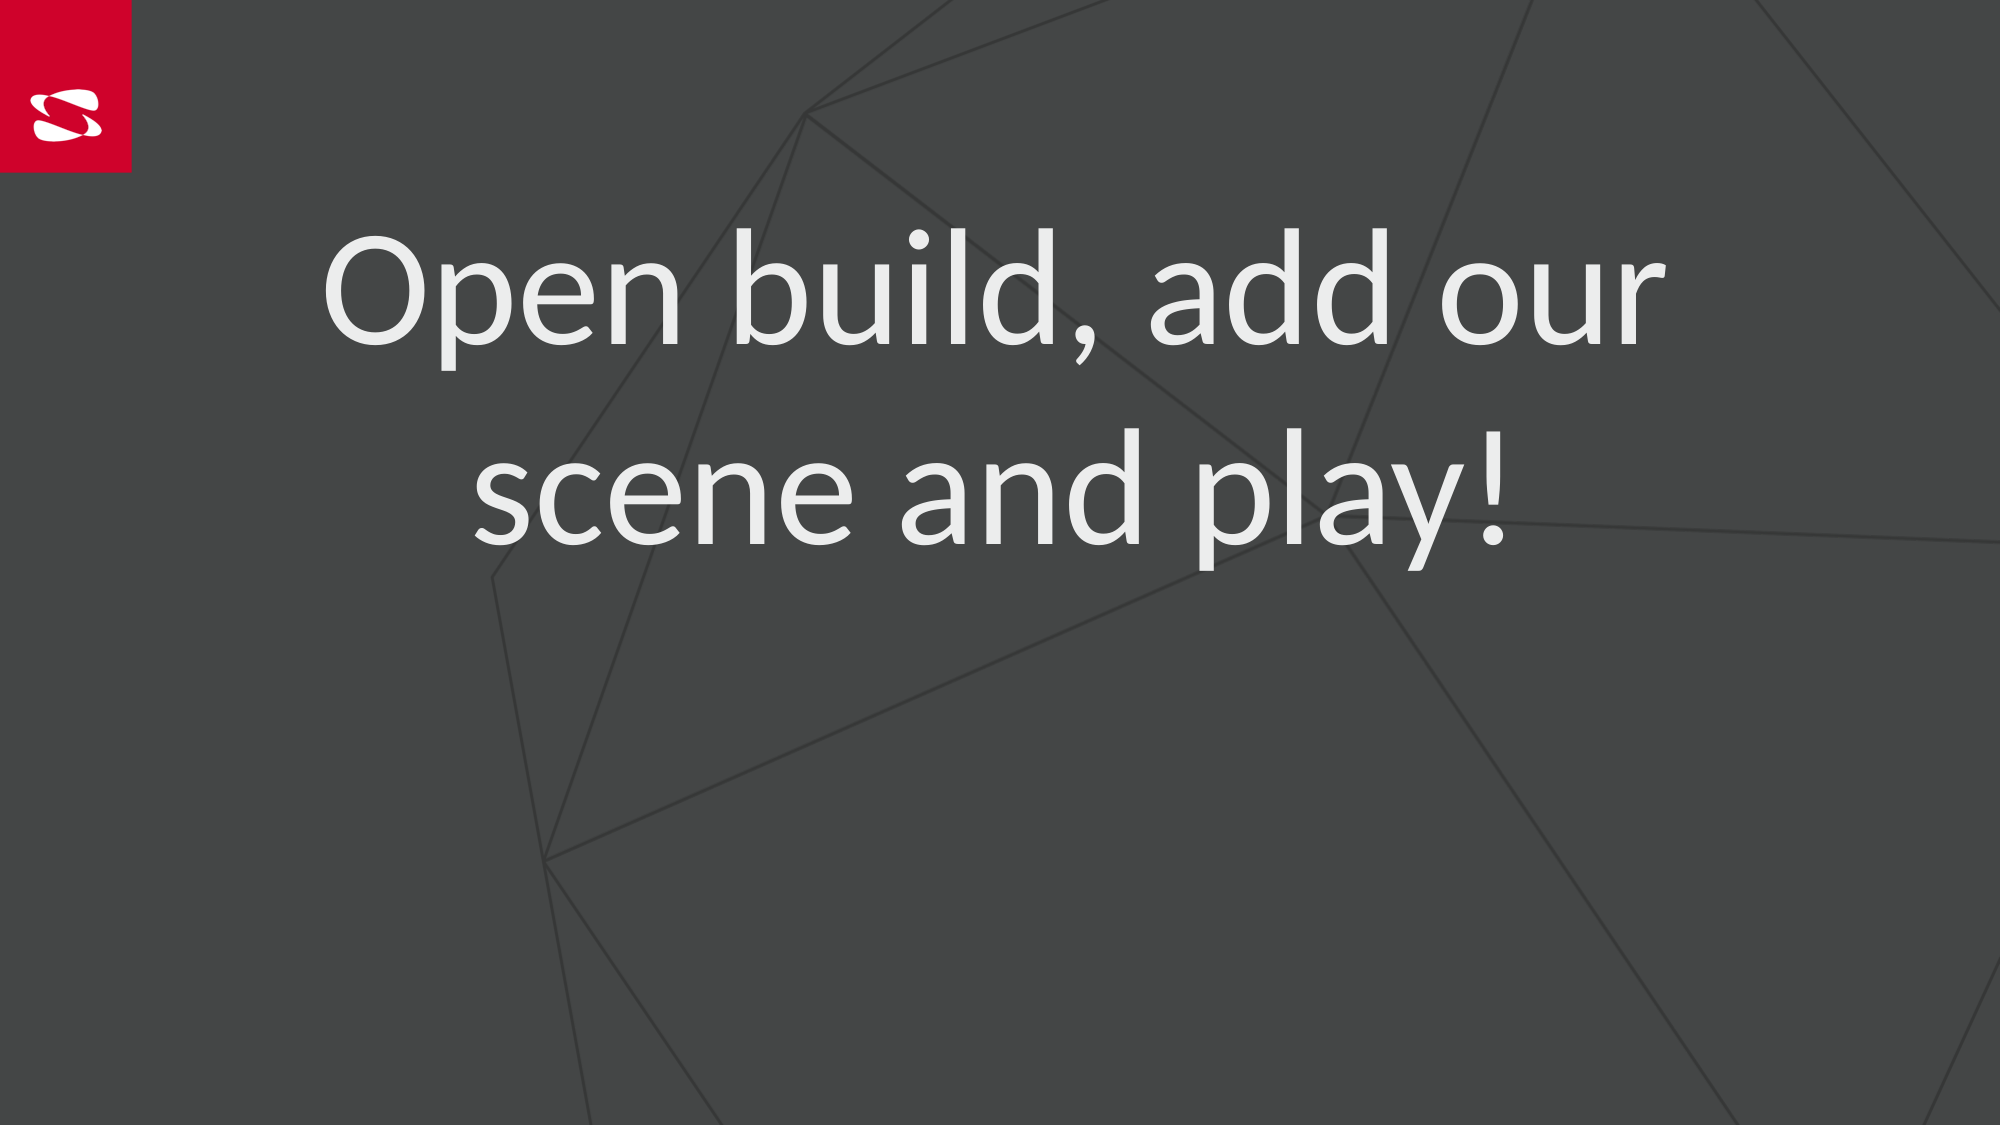

Open build, add our scene and play!